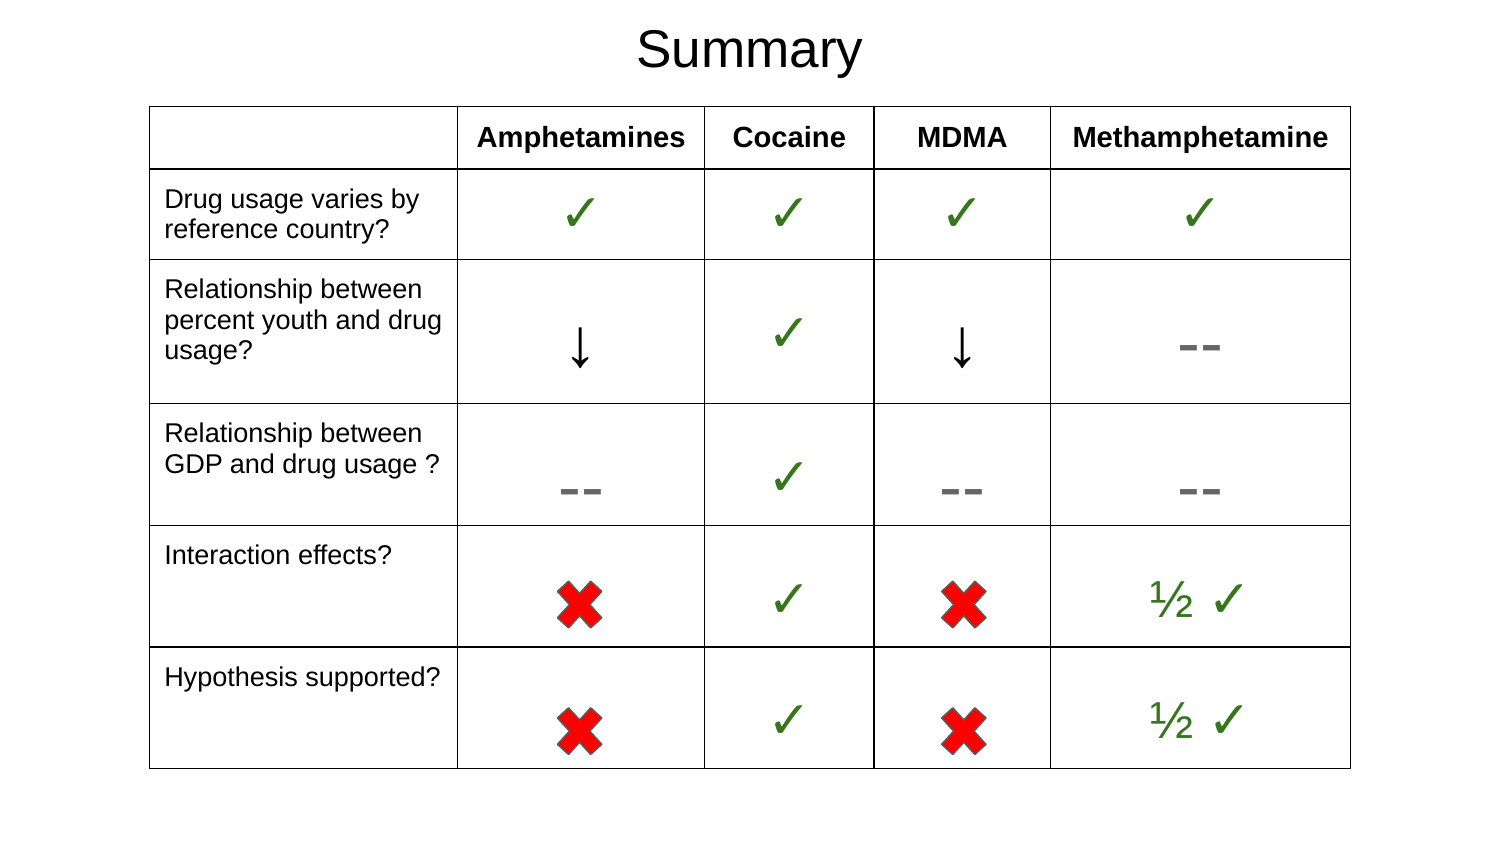

# Summary
|  | Amphetamines | Cocaine | MDMA | Methamphetamine |
| --- | --- | --- | --- | --- |
| Drug usage varies by reference country? | ✓ | ✓ | ✓ | ✓ |
| Relationship between percent youth and drug usage? | ↓ | ✓ | ↓ | -- |
| Relationship between GDP and drug usage ? | -- | ✓ | -- | -- |
| Interaction effects? |  | ✓ |  | ½ ✓ |
| Hypothesis supported? |  | ✓ |  | ½ ✓ |